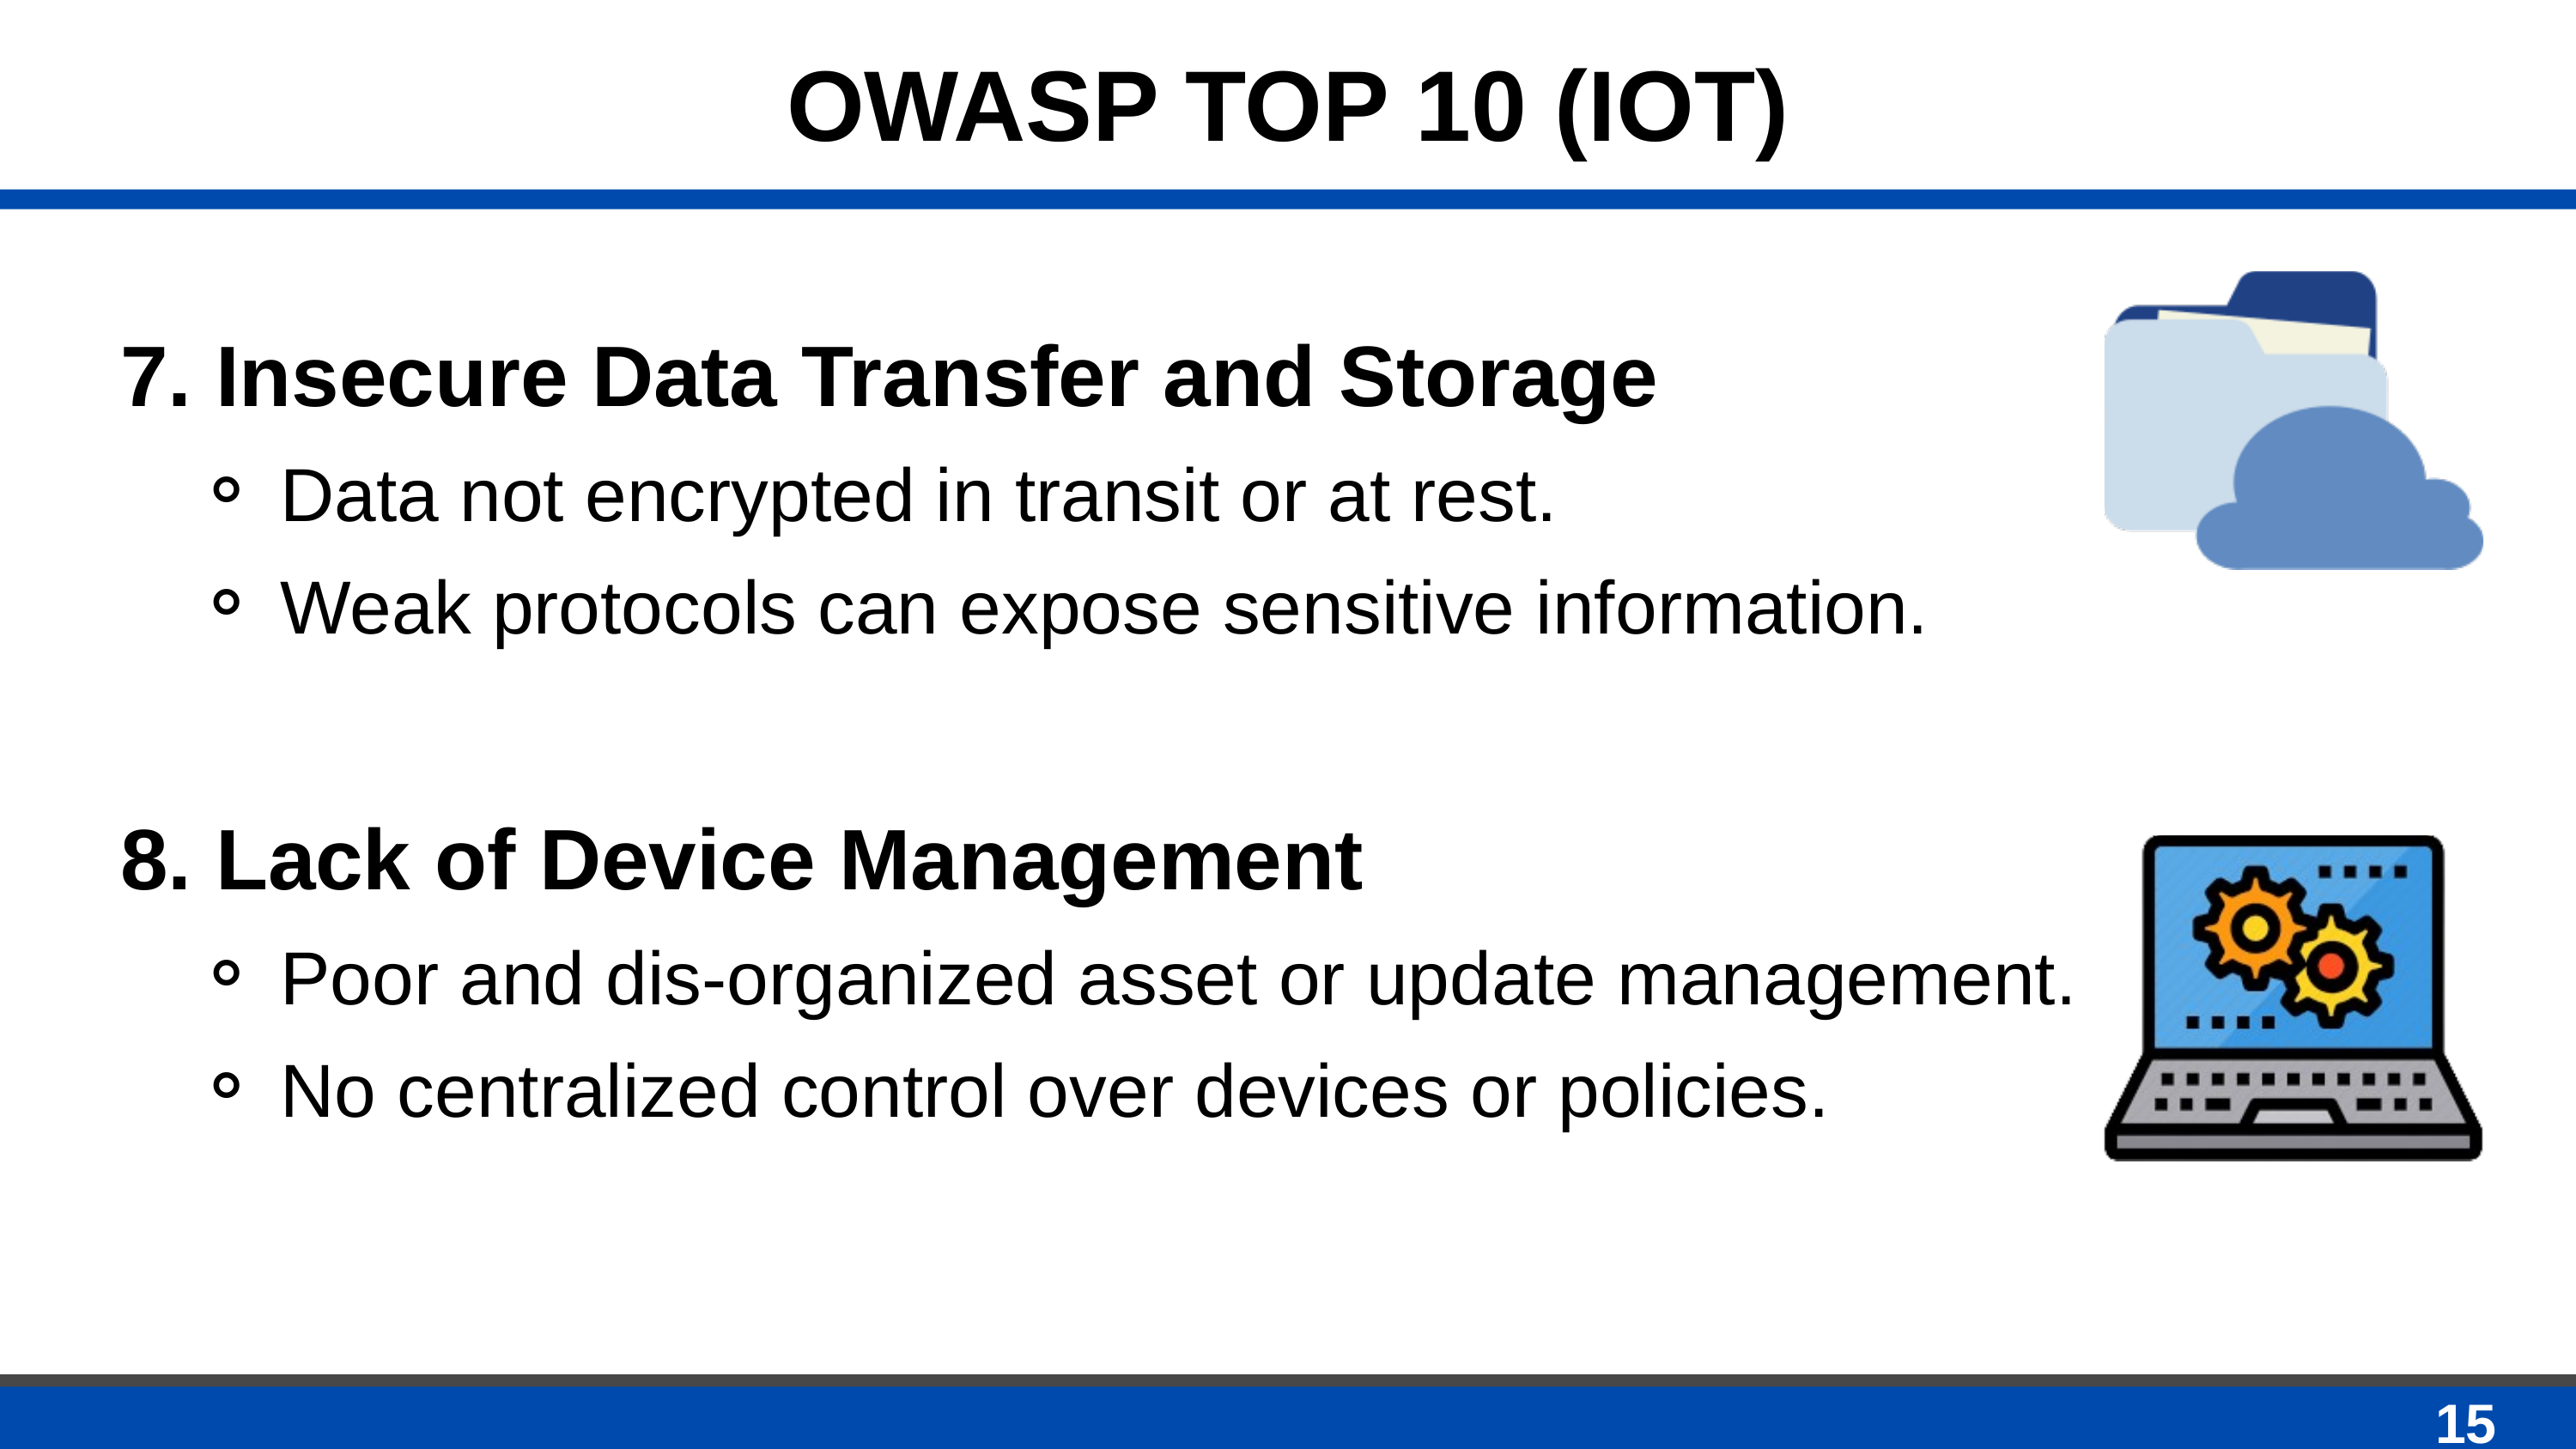

OWASP TOP 10 (IOT)

    7. Insecure Data Transfer and Storage
Data not encrypted in transit or at rest.
Weak protocols can expose sensitive information.

    8. Lack of Device Management
Poor and dis-organized asset or update management.
No centralized control over devices or policies.

15